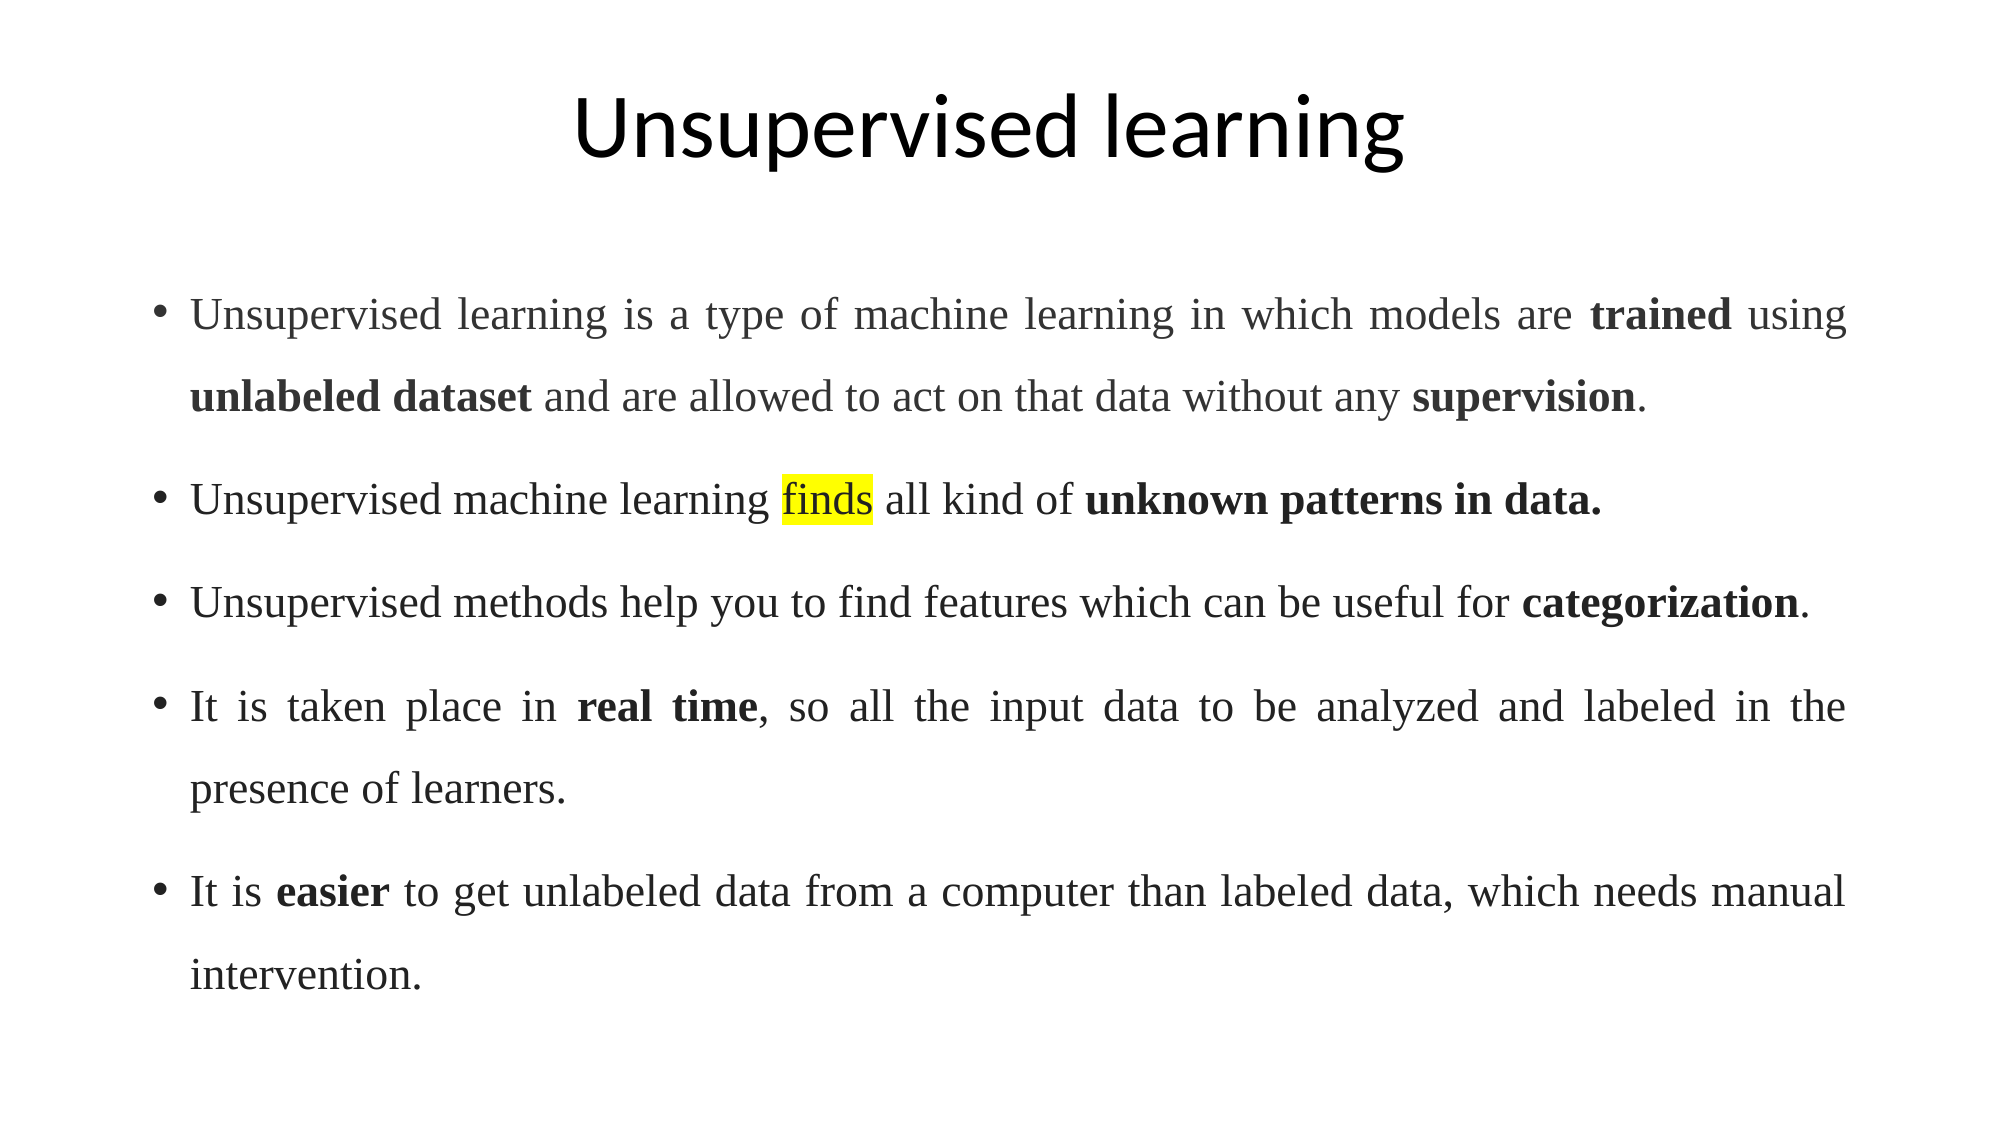

# Unsupervised learning
Unsupervised learning is a type of machine learning in which models are trained using unlabeled dataset and are allowed to act on that data without any supervision.
Unsupervised machine learning finds all kind of unknown patterns in data.
Unsupervised methods help you to find features which can be useful for categorization.
It is taken place in real time, so all the input data to be analyzed and labeled in the presence of learners.
It is easier to get unlabeled data from a computer than labeled data, which needs manual intervention.